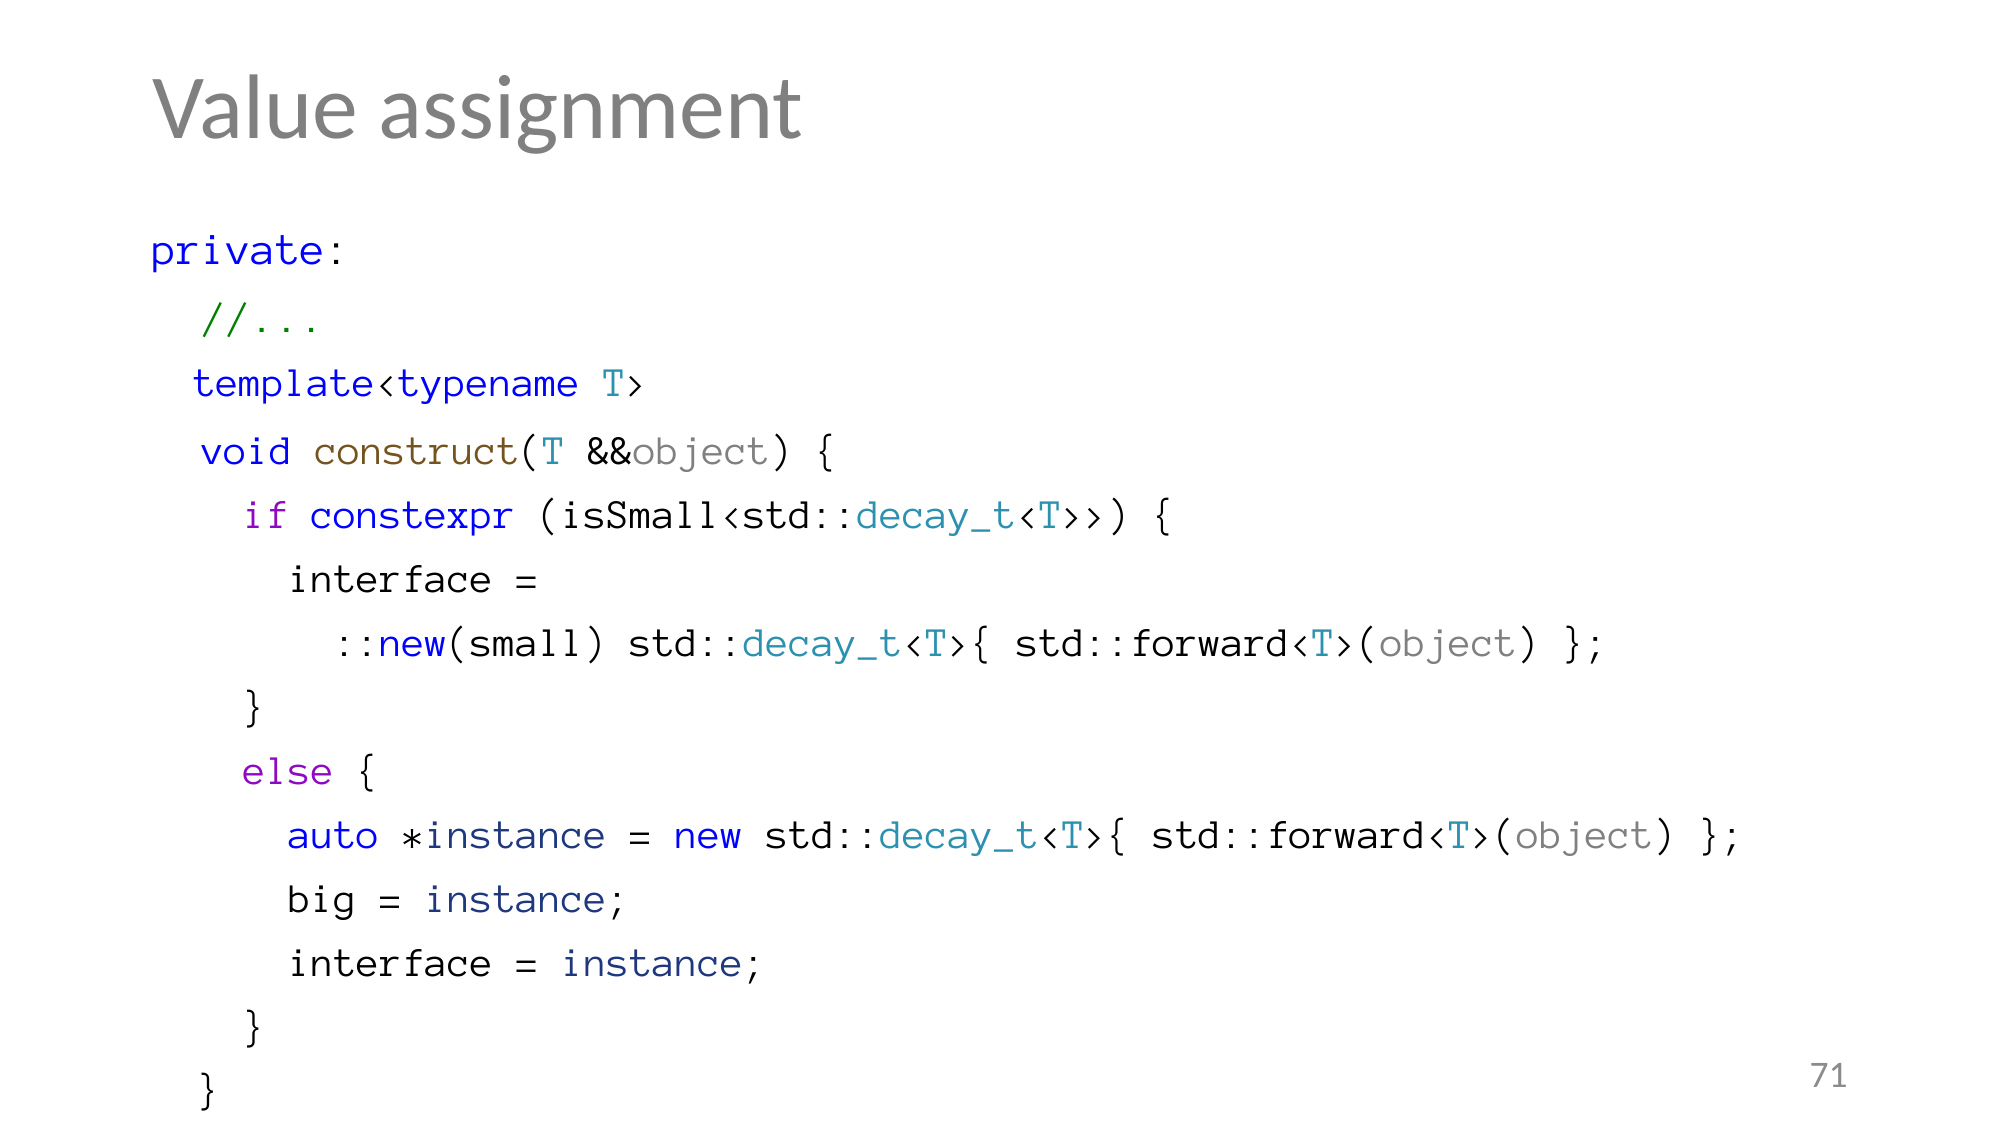

# Value assignment
private:
  //...
  template<typename T>
  void construct(T &&object) {
    if constexpr (isSmall<std::decay_t<T>>) {
      interface =
        ::new(small) std::decay_t<T>{ std::forward<T>(object) };
    }
    else {
      auto *instance = new std::decay_t<T>{ std::forward<T>(object) };
      big = instance;
      interface = instance;
    }
  }
71